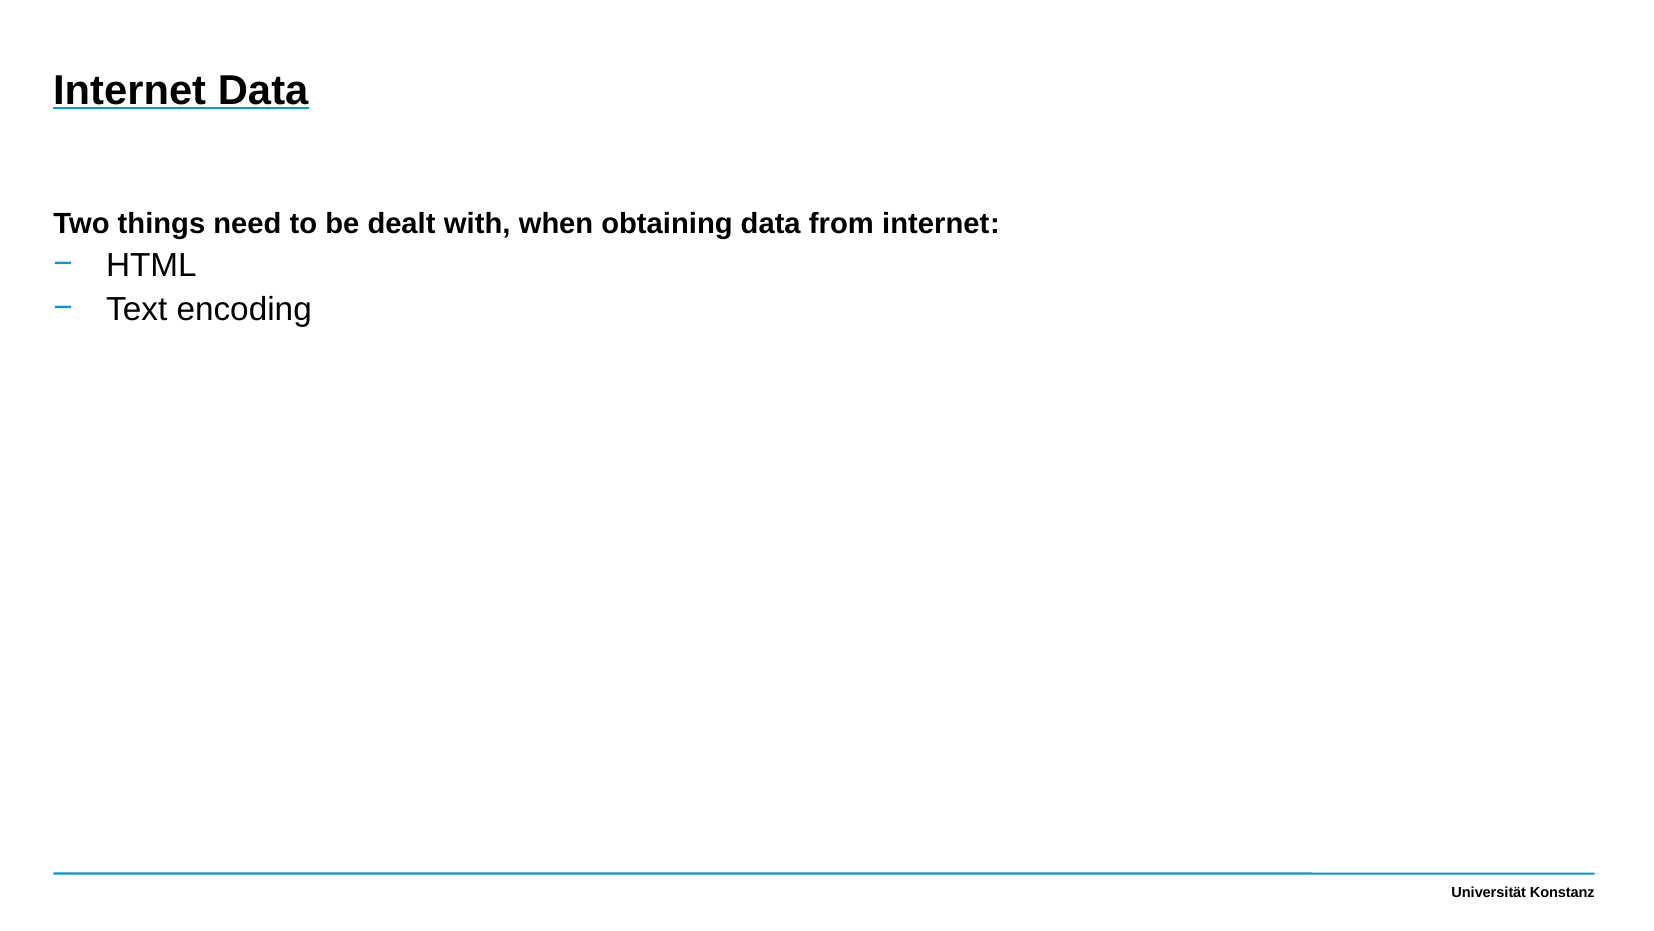

Internet Data
Two things need to be dealt with, when obtaining data from internet:
HTML
Text encoding